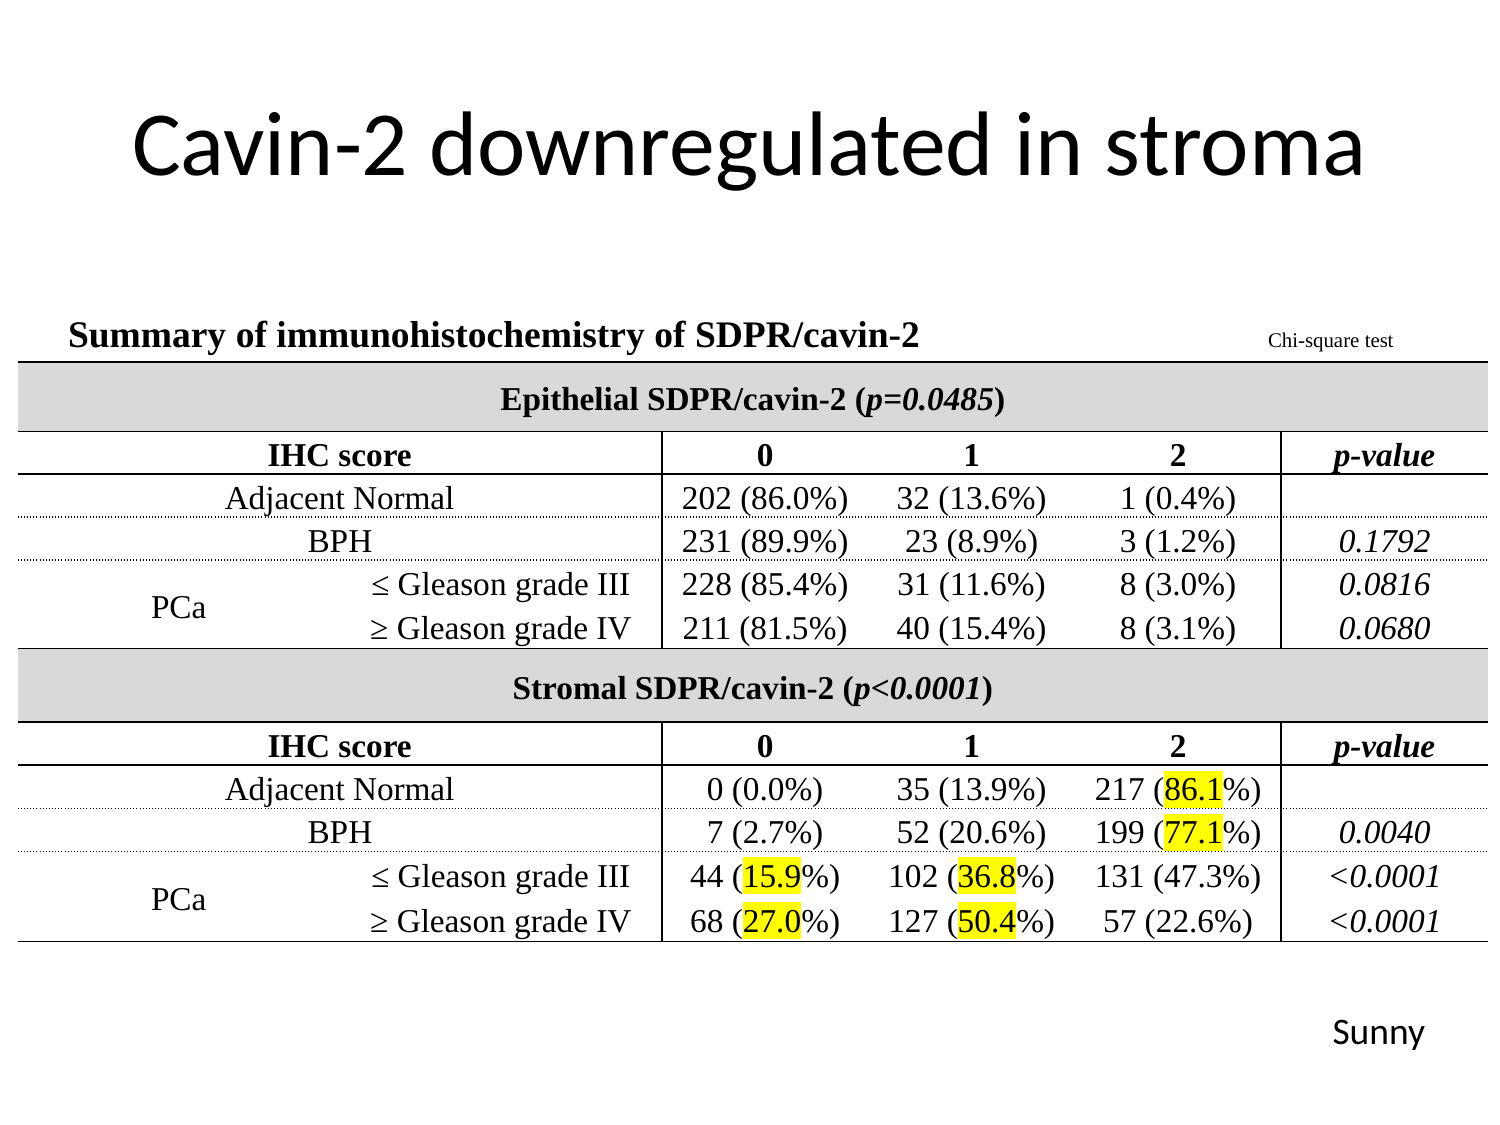

# Cavin-2 downregulated in stroma
Summary of immunohistochemistry of SDPR/cavin-2			Chi-square test
| Epithelial SDPR/cavin-2 (p=0.0485) |  |  |  |  |  |
| --- | --- | --- | --- | --- | --- |
| IHC score |  | 0 | 1 | 2 | p-value |
| Adjacent Normal |  | 202 (86.0%) | 32 (13.6%) | 1 (0.4%) |  |
| BPH |  | 231 (89.9%) | 23 (8.9%) | 3 (1.2%) | 0.1792 |
| PCa | ≤ Gleason grade III | 228 (85.4%) | 31 (11.6%) | 8 (3.0%) | 0.0816 |
|  | ≥ Gleason grade IV | 211 (81.5%) | 40 (15.4%) | 8 (3.1%) | 0.0680 |
| Stromal SDPR/cavin-2 (p<0.0001) |  |  |  |  |  |
| IHC score |  | 0 | 1 | 2 | p-value |
| Adjacent Normal |  | 0 (0.0%) | 35 (13.9%) | 217 (86.1%) |  |
| BPH |  | 7 (2.7%) | 52 (20.6%) | 199 (77.1%) | 0.0040 |
| PCa | ≤ Gleason grade III | 44 (15.9%) | 102 (36.8%) | 131 (47.3%) | <0.0001 |
|  | ≥ Gleason grade IV | 68 (27.0%) | 127 (50.4%) | 57 (22.6%) | <0.0001 |
Sunny